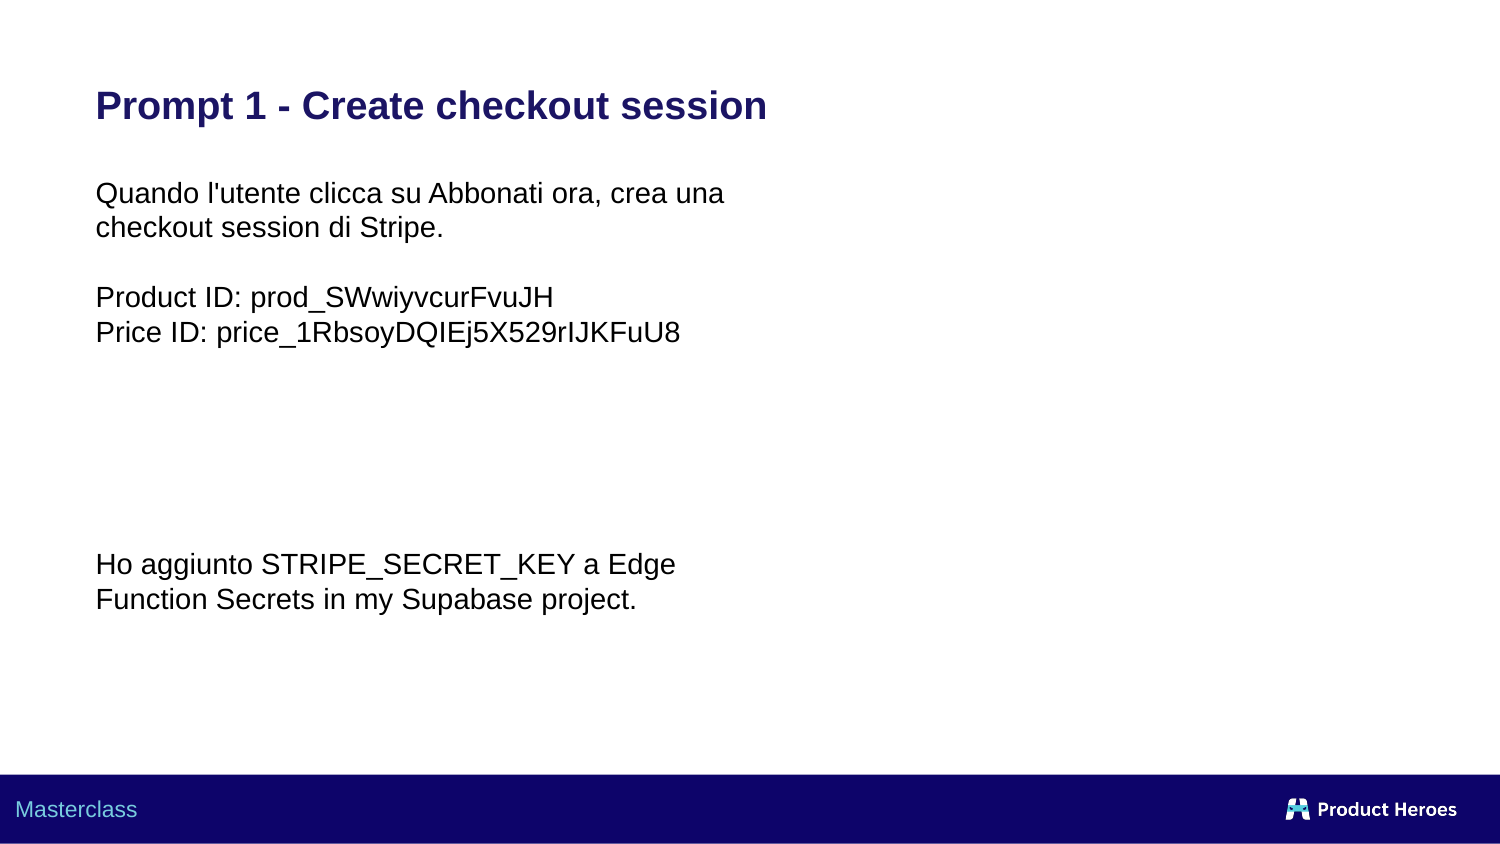

Prompt 1 - Create checkout session
Quando l'utente clicca su Abbonati ora, crea una checkout session di Stripe.

Product ID: prod_SWwiyvcurFvuJH
Price ID: price_1RbsoyDQIEj5X529rIJKFuU8
Ho aggiunto STRIPE_SECRET_KEY a Edge Function Secrets in my Supabase project.